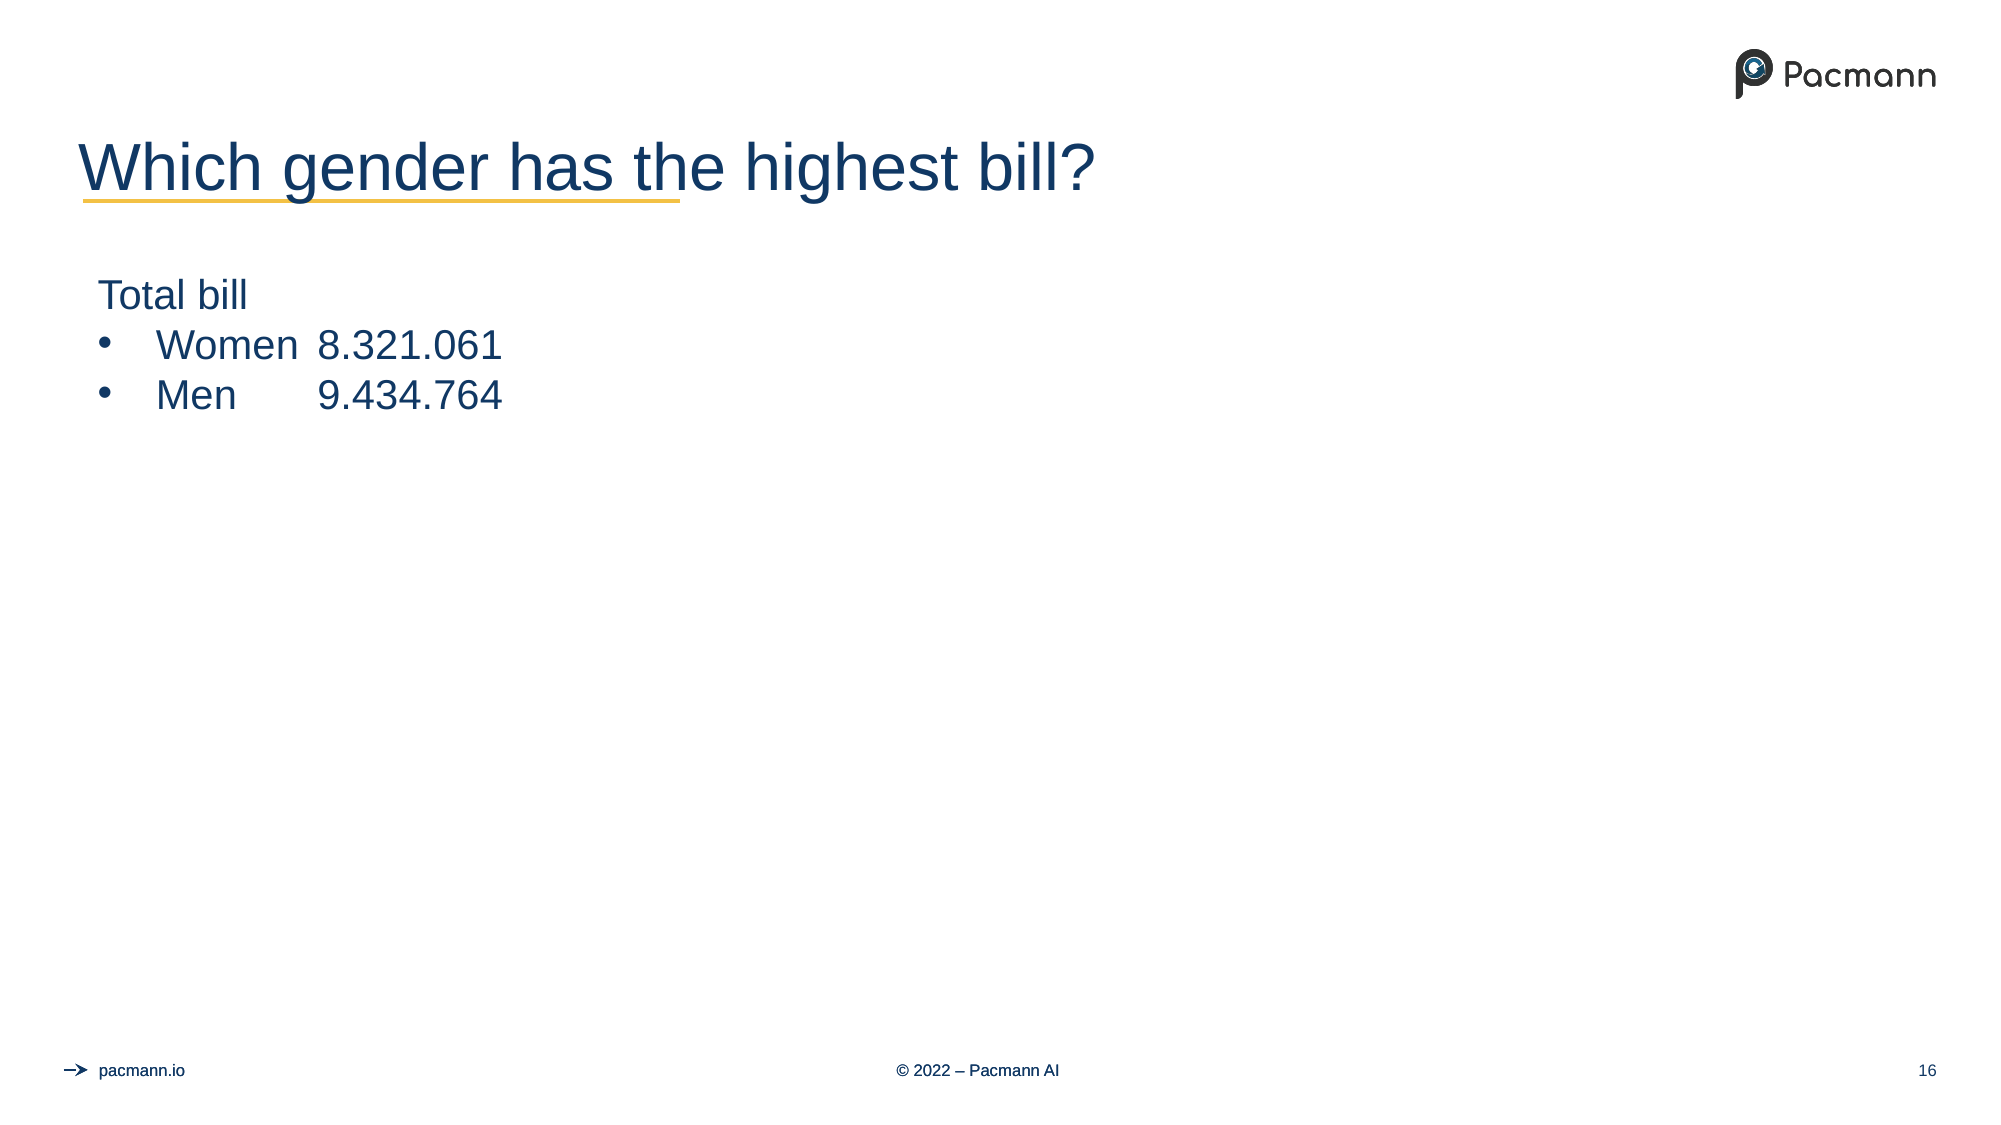

# Which gender has the highest bill?
Total bill
Women	 8.321.061
Men	 9.434.764